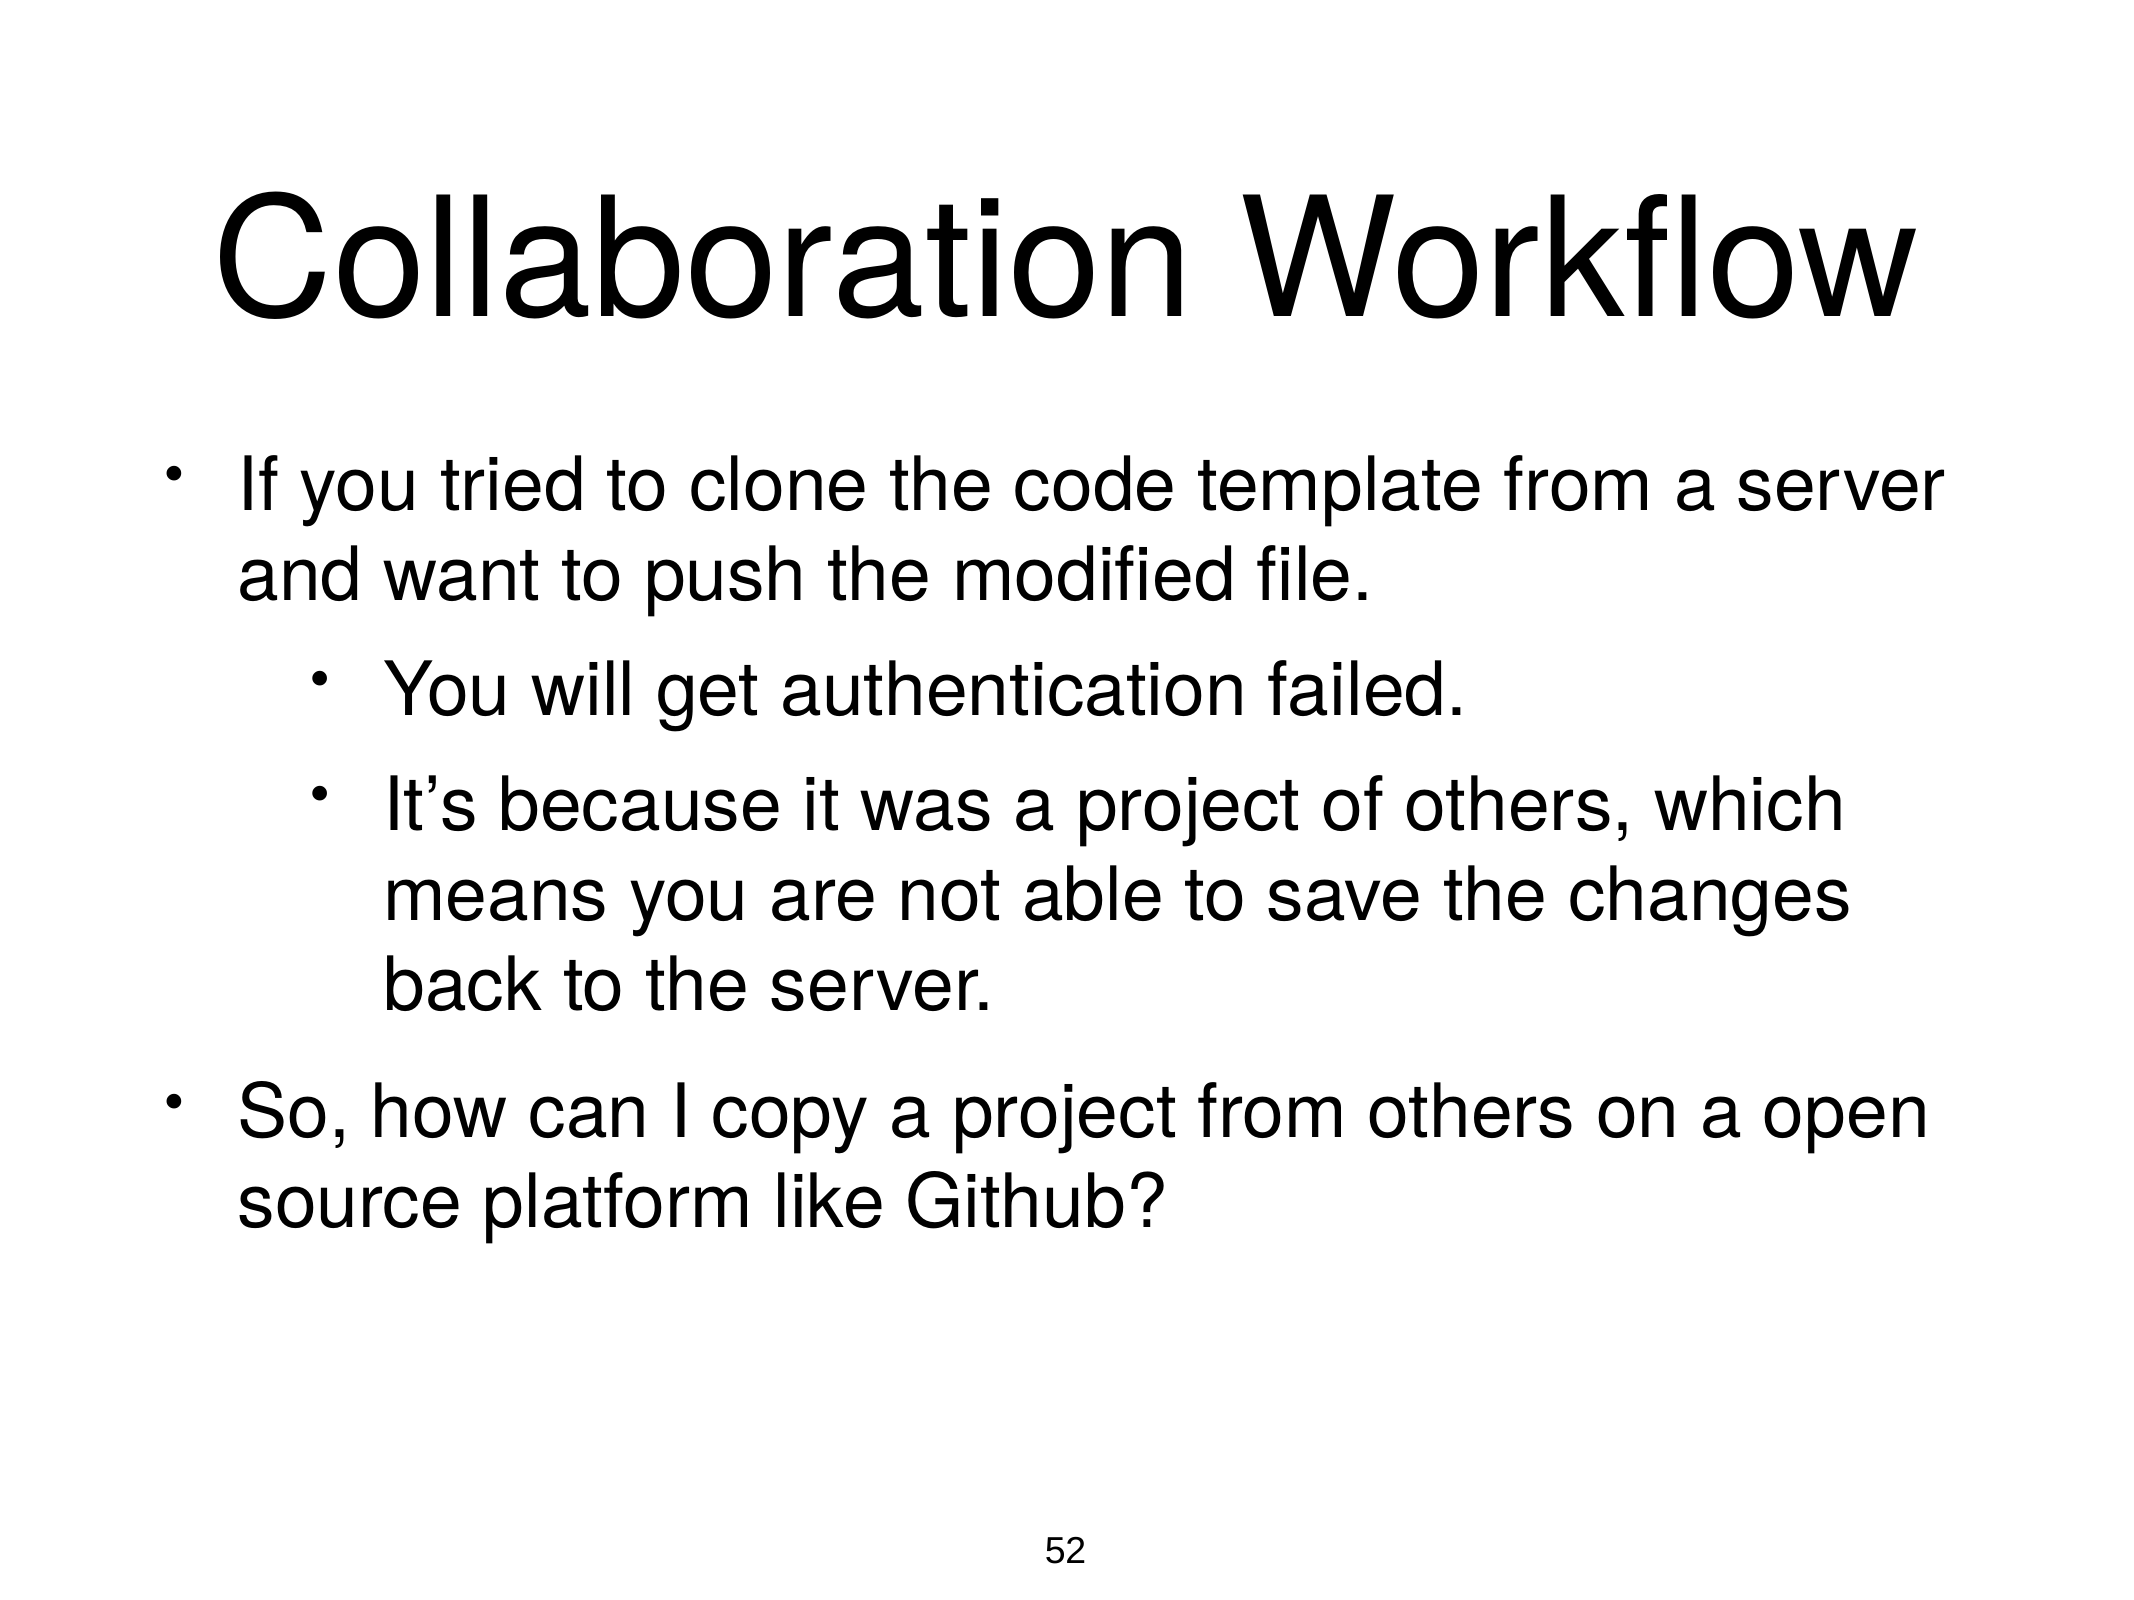

# Collaboration Workflow
If you tried to clone the code template from a server and want to push the modified file.
You will get authentication failed.
It’s because it was a project of others, which means you are not able to save the changes back to the server.
So, how can I copy a project from others on a open source platform like Github?
52